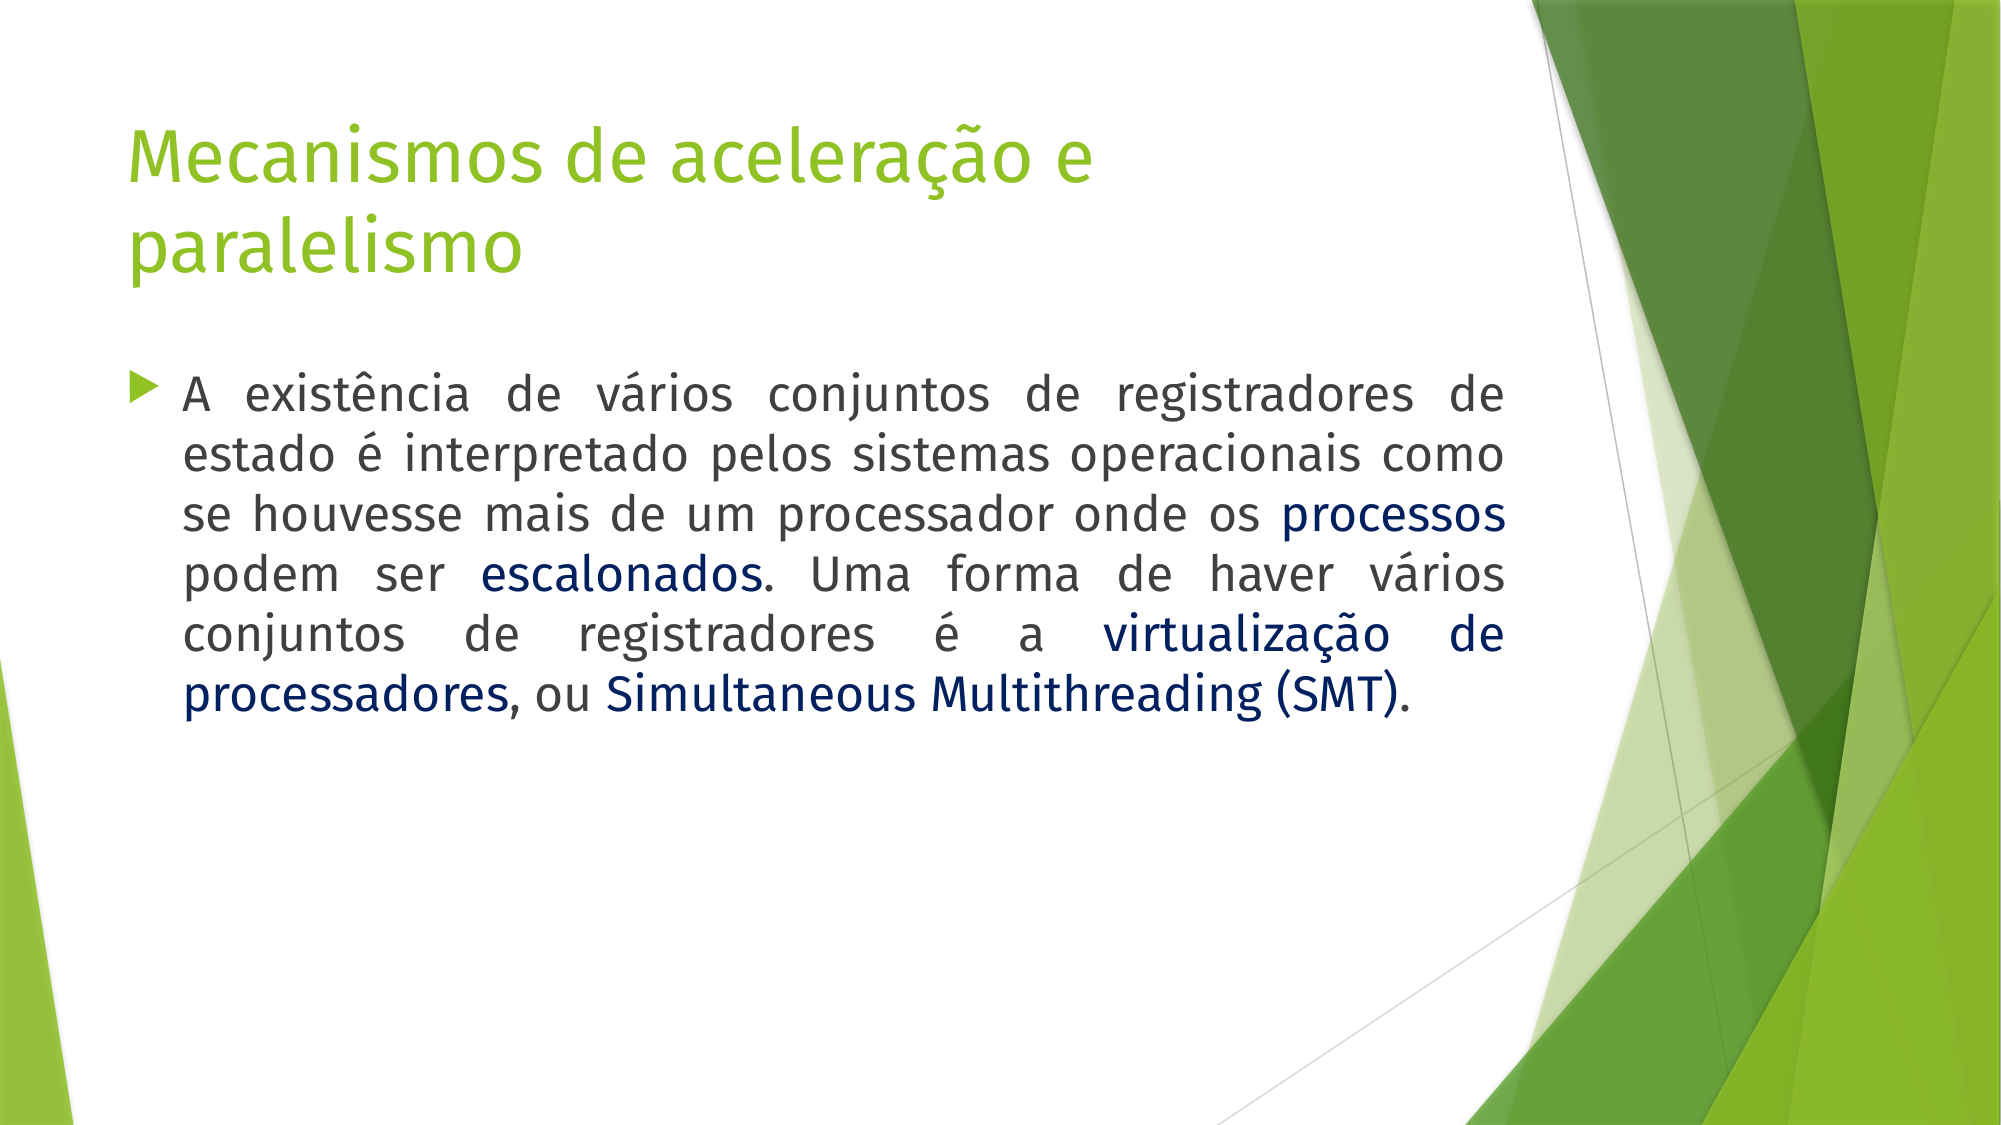

# Mecanismos de aceleração e paralelismo
A existência de vários conjuntos de registradores de estado é interpretado pelos sistemas operacionais como se houvesse mais de um processador onde os processos podem ser escalonados. Uma forma de haver vários conjuntos de registradores é a virtualização de processadores, ou Simultaneous Multithreading (SMT).